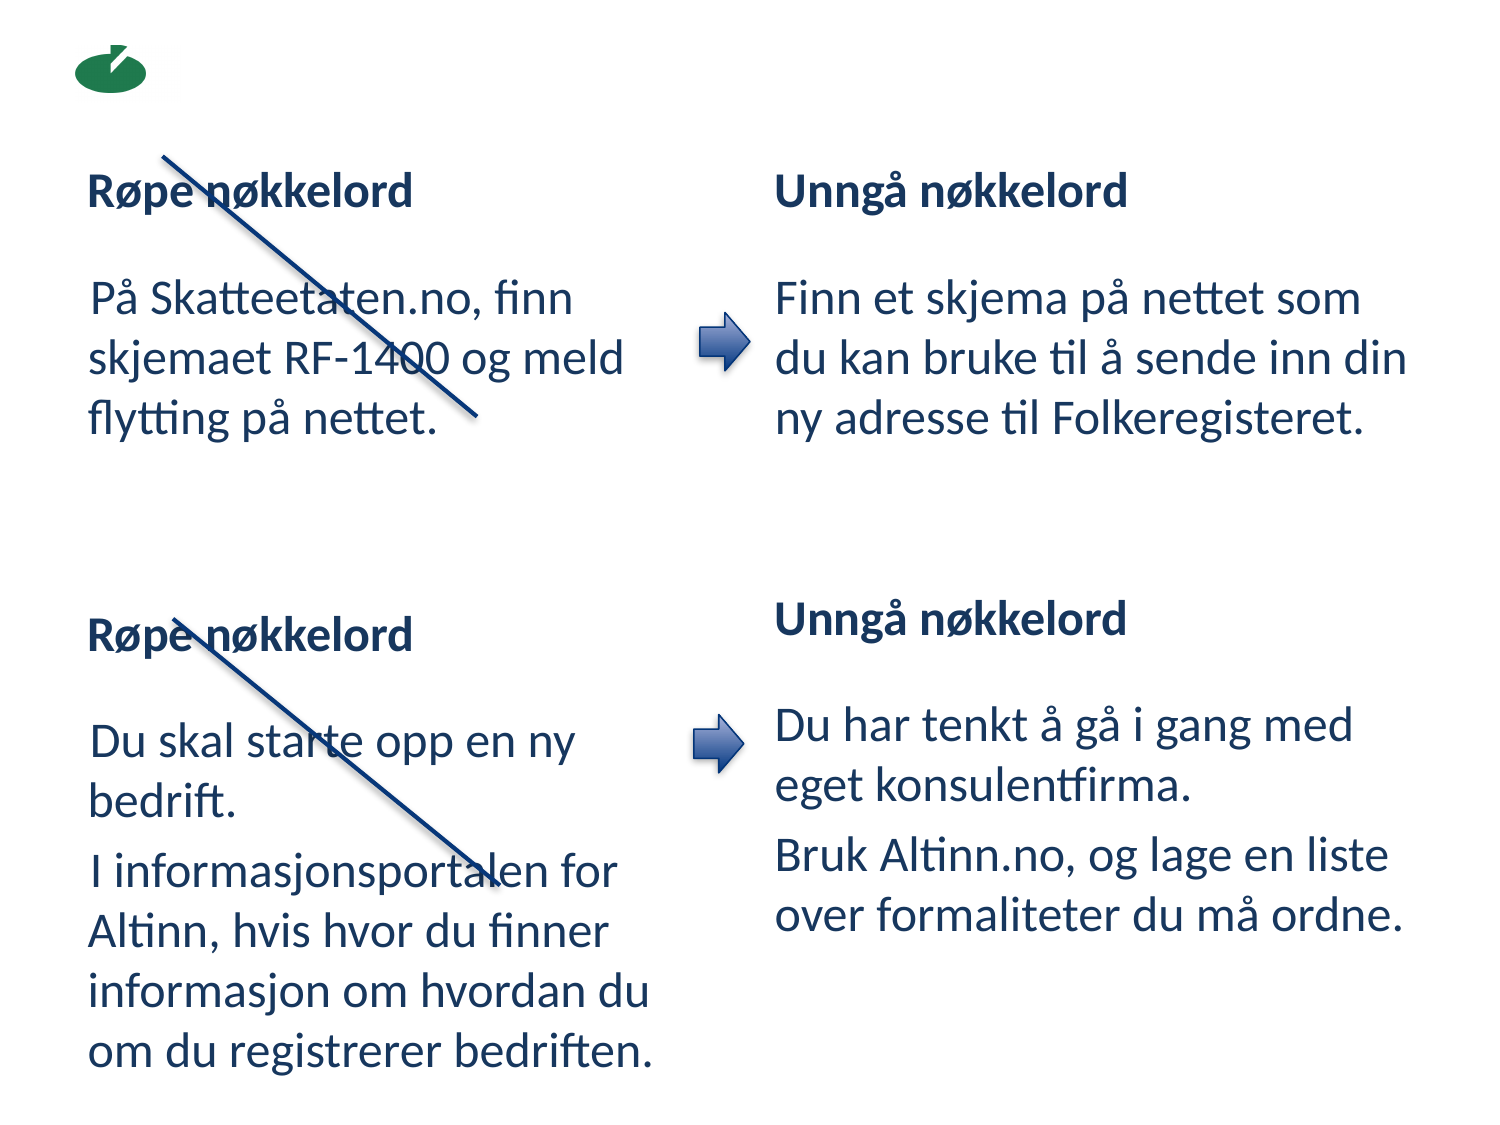

Røpe nøkkelord
Unngå nøkkelord
På Skatteetaten.no, finn skjemaet RF-1400 og meld flytting på nettet.
Finn et skjema på nettet som du kan bruke til å sende inn din ny adresse til Folkeregisteret.

Unngå nøkkelord
Røpe nøkkelord
Du har tenkt å gå i gang med eget konsulentfirma.
Bruk Altinn.no, og lage en liste over formaliteter du må ordne.

Du skal starte opp en ny bedrift.
I informasjonsportalen for Altinn, hvis hvor du finner informasjon om hvordan du om du registrerer bedriften.